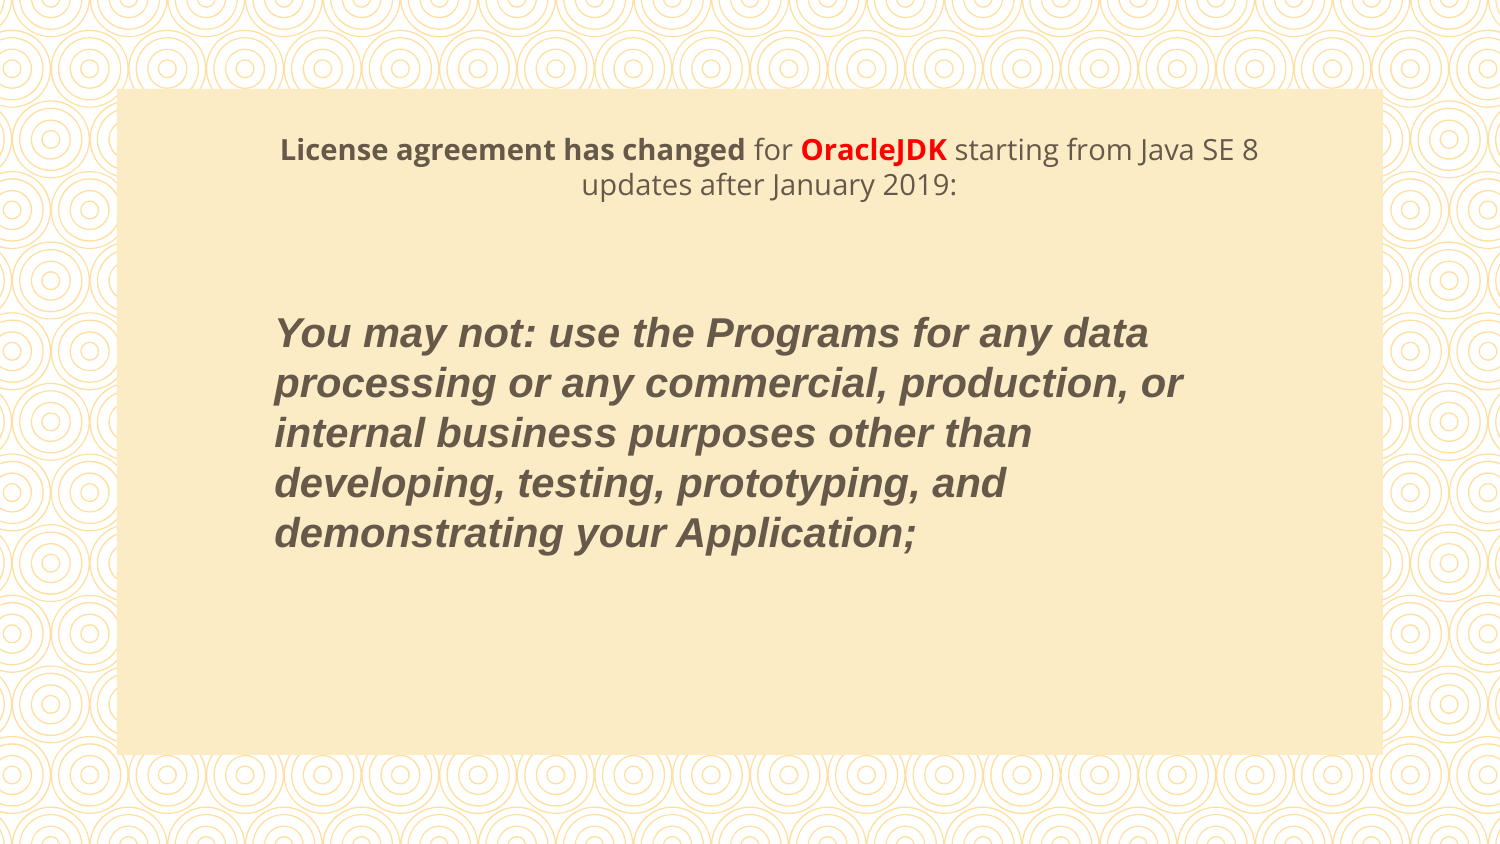

License agreement has changed for OracleJDK starting from Java SE 8 updates after January 2019:

You may not: use the Programs for any data processing or any commercial, production, or internal business purposes other than developing, testing, prototyping, and demonstrating your Application;